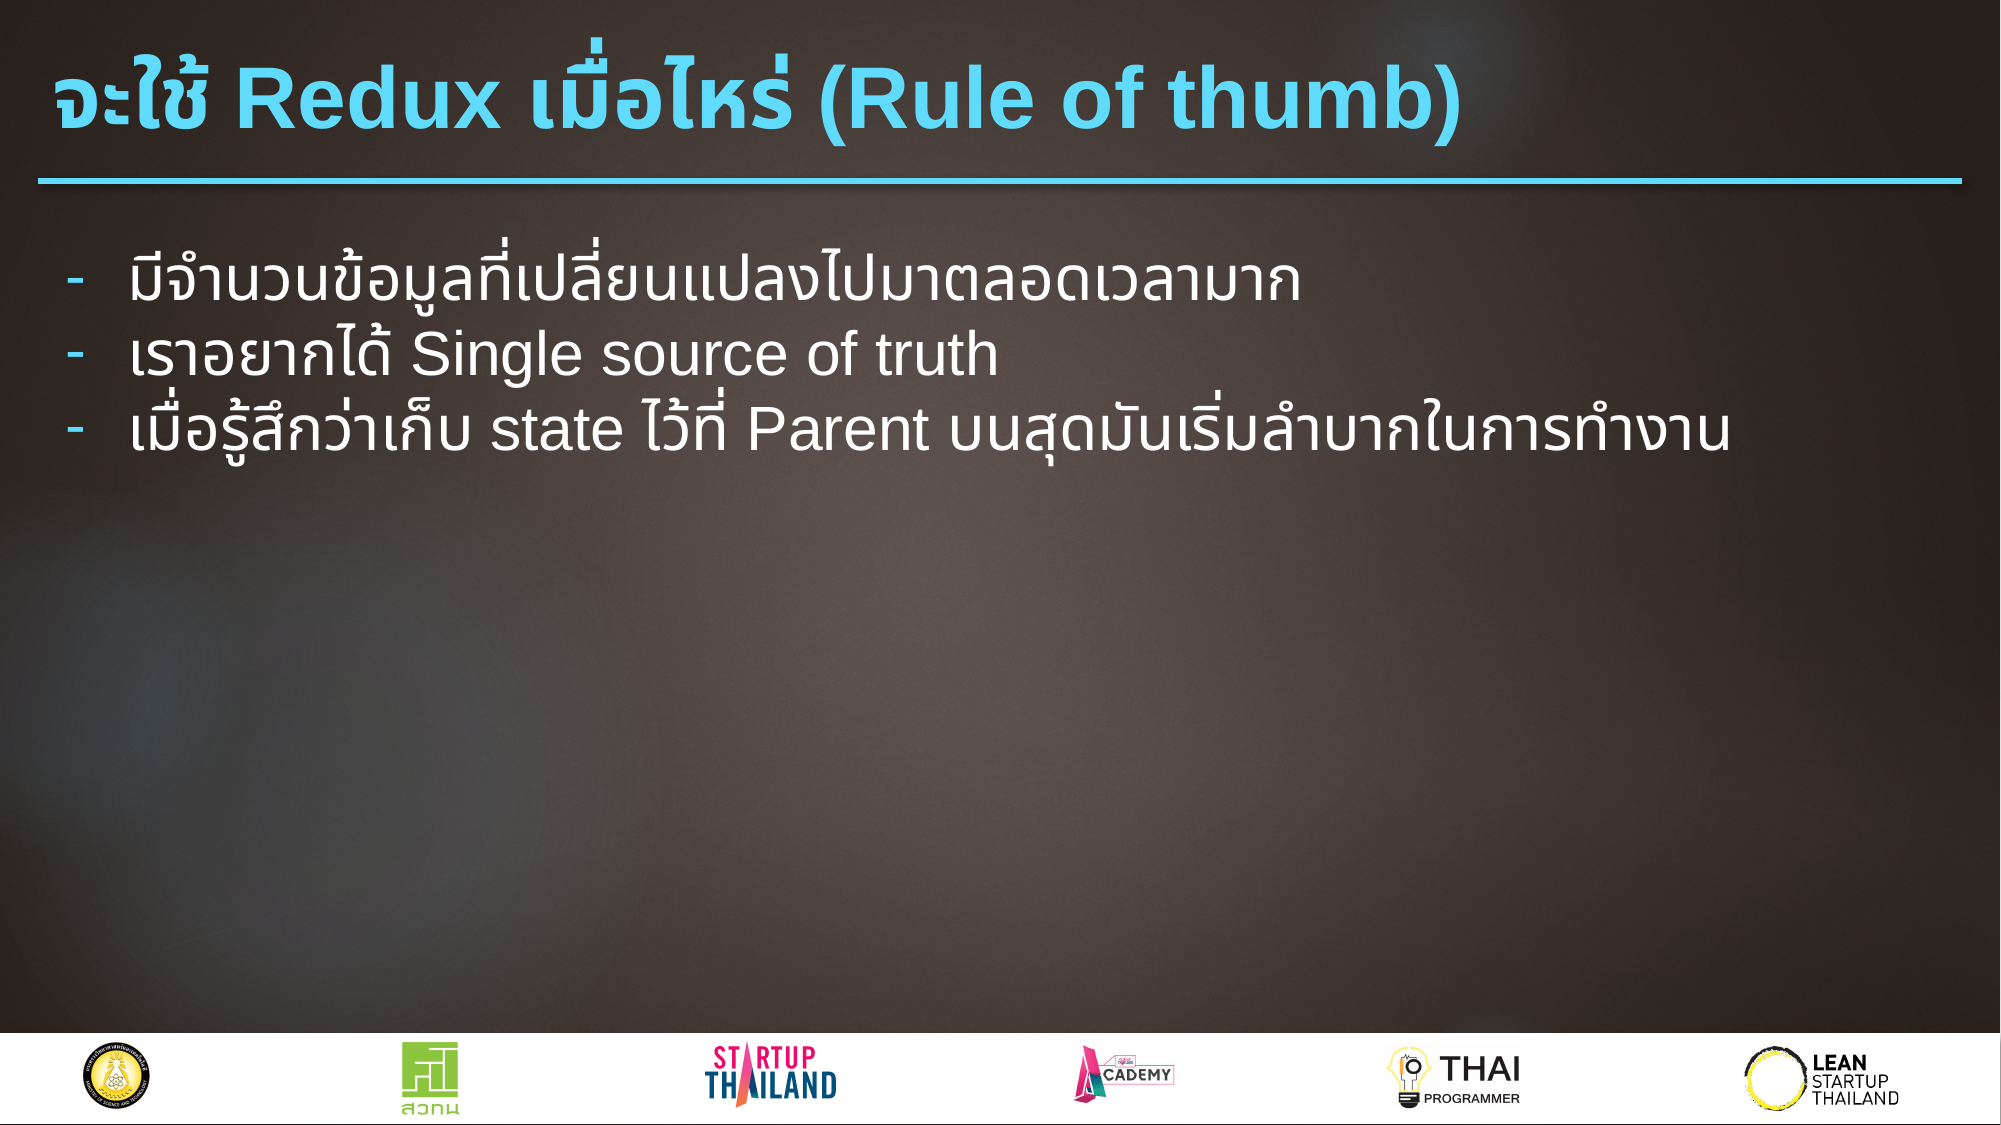

# จะใช้ Redux เมื่อไหร่ (Rule of thumb)
มีจำนวนข้อมูลที่เปลี่ยนแปลงไปมาตลอดเวลามาก
เราอยากได้ Single source of truth
เมื่อรู้สึกว่าเก็บ state ไว้ที่ Parent บนสุดมันเริ่มลำบากในการทำงาน